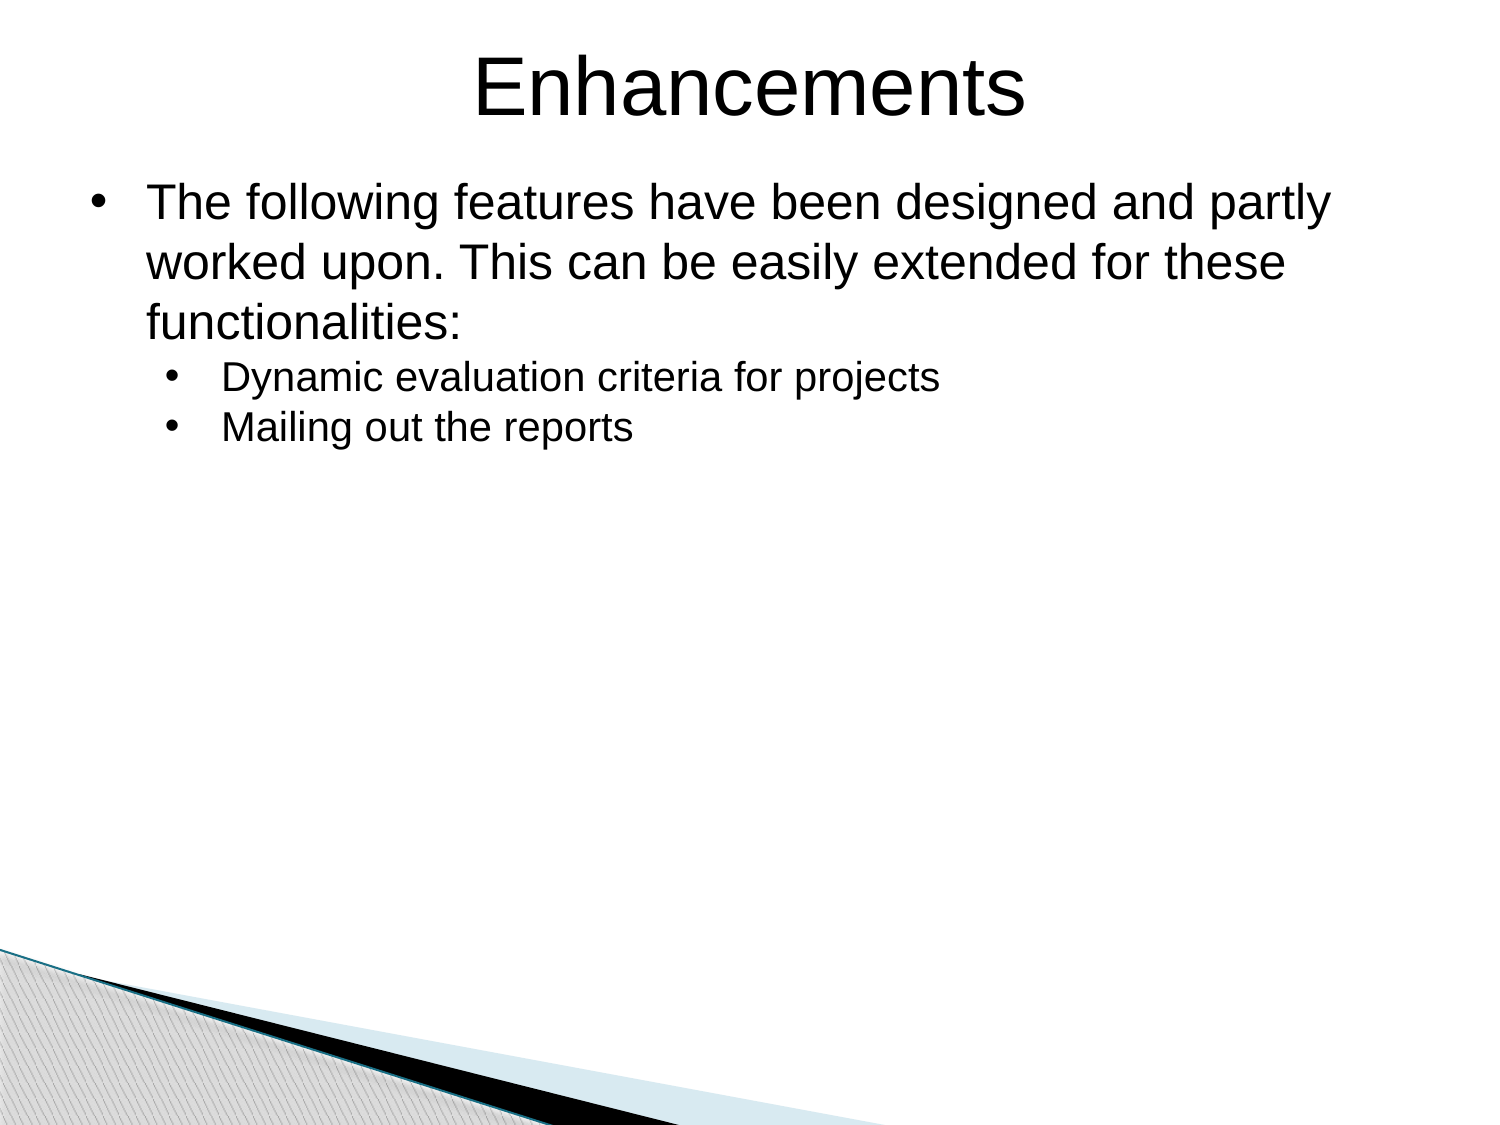

Enhancements
The following features have been designed and partly worked upon. This can be easily extended for these functionalities:
Dynamic evaluation criteria for projects
Mailing out the reports